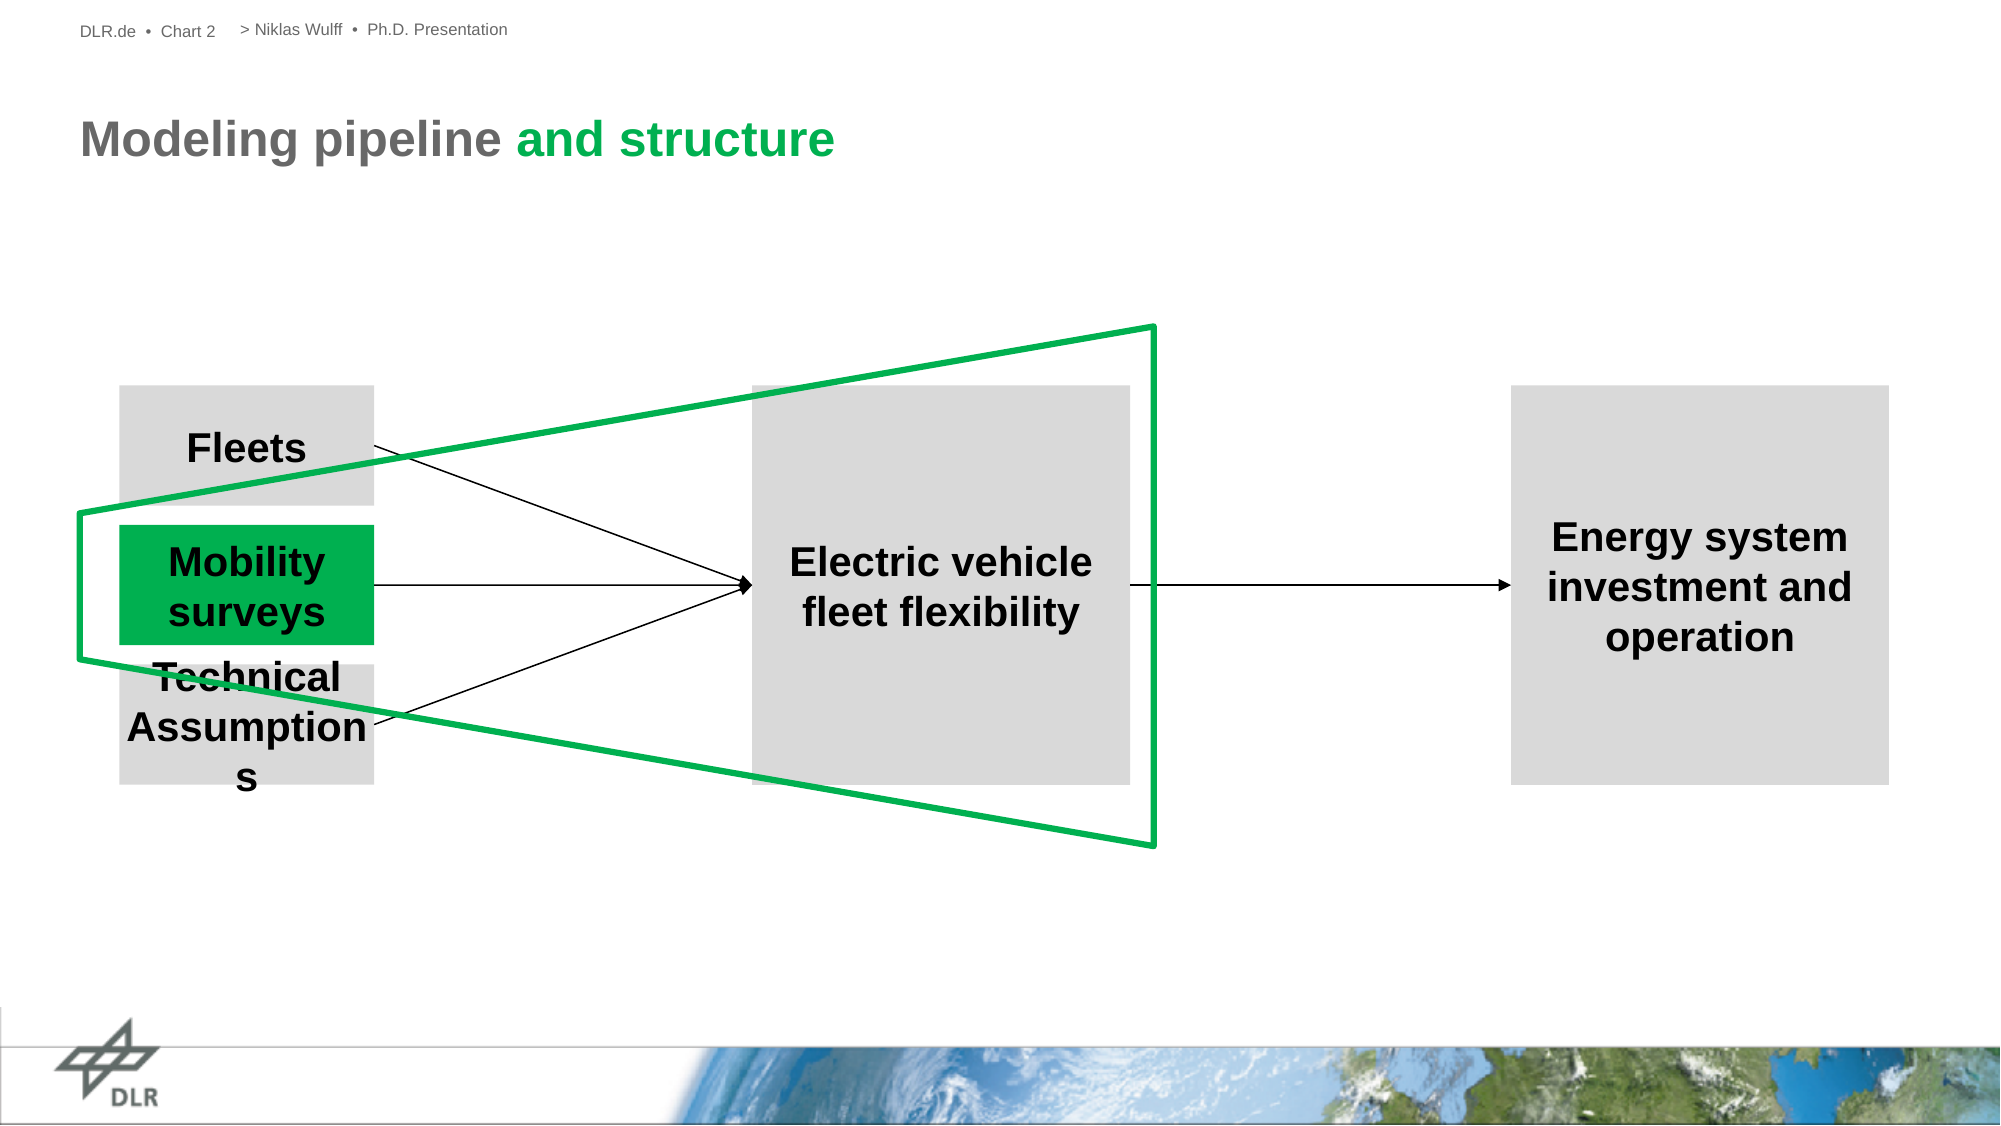

DLR.de  •  Chart 2
> Niklas Wulff  •  Ph.D. Presentation

# Modeling pipeline and structure
Fleets
Electric vehicle fleet flexibility
Energy system investment and operation
Mobility surveys
Technical Assumptions